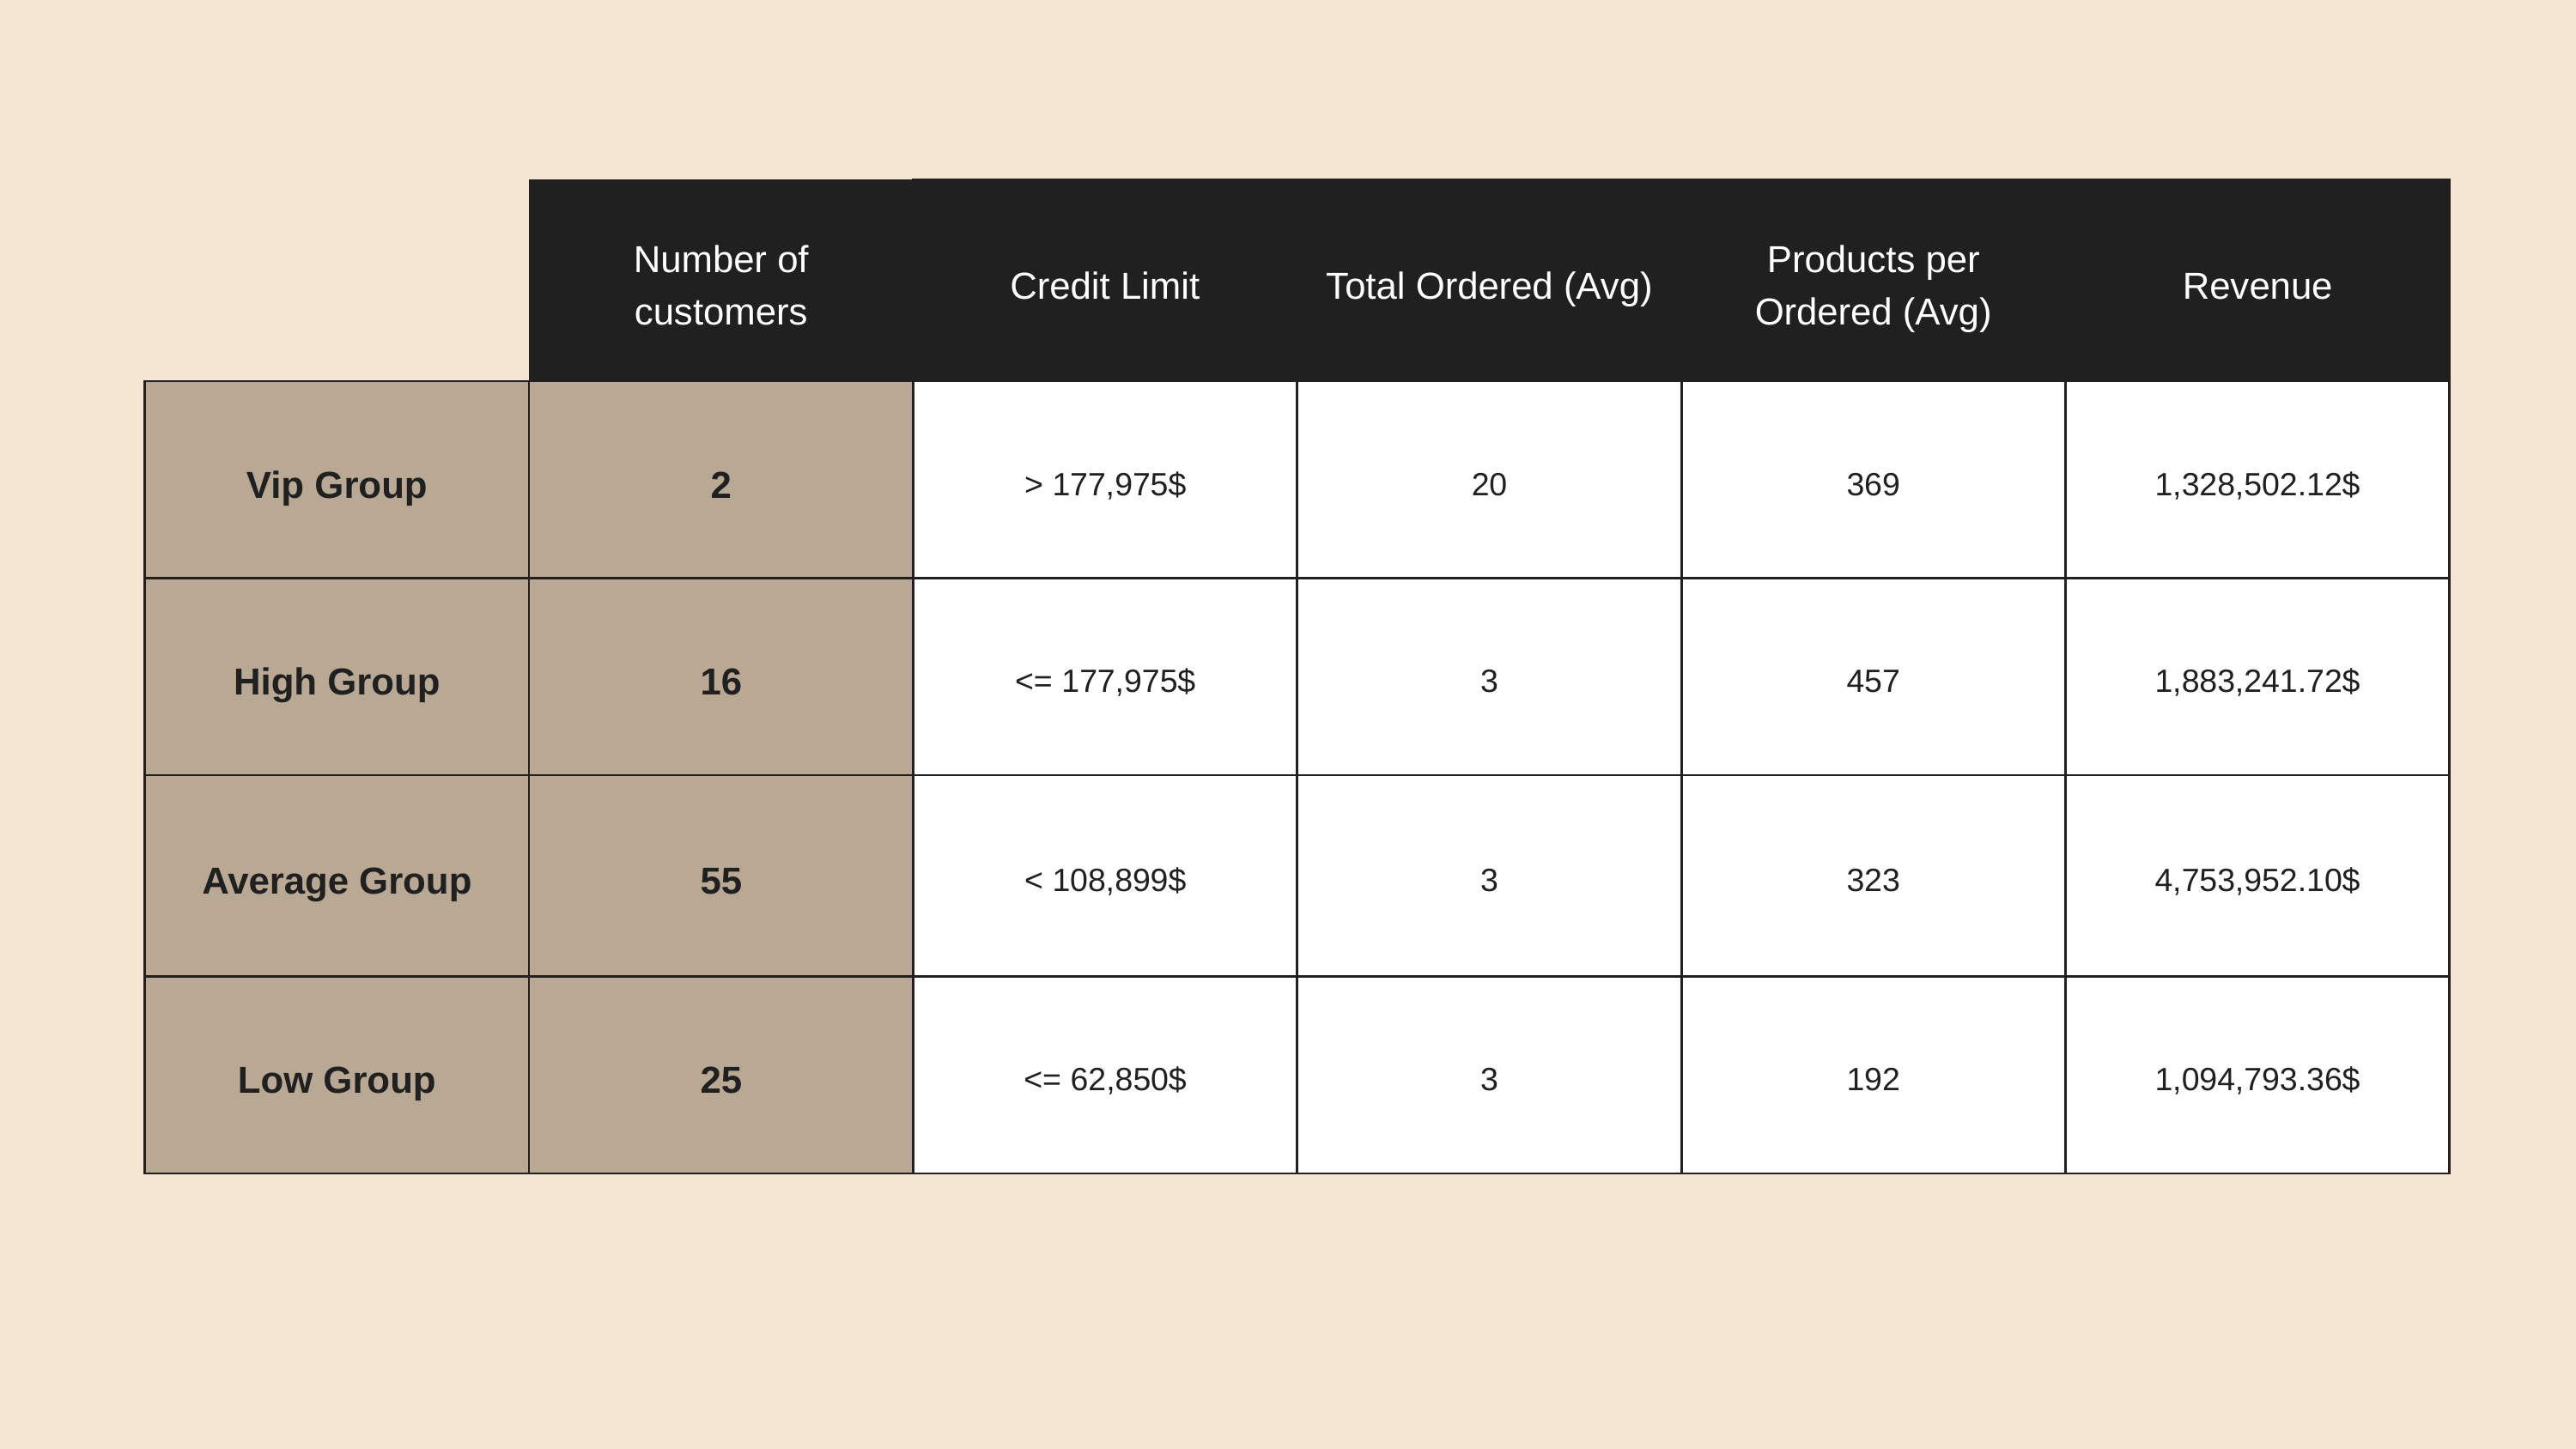

|  | Number of customers | Credit Limit | Total Ordered (Avg) | Products per Ordered (Avg) | Revenue |
| --- | --- | --- | --- | --- | --- |
| Vip Group | 2 | > 177,975$ | 20 | 369 | 1,328,502.12$ |
| High Group | 16 | <= 177,975$ | 3 | 457 | 1,883,241.72$ |
| Average Group | 55 | < 108,899$ | 3 | 323 | 4,753,952.10$ |
| Low Group | 25 | <= 62,850$ | 3 | 192 | 1,094,793.36$ |